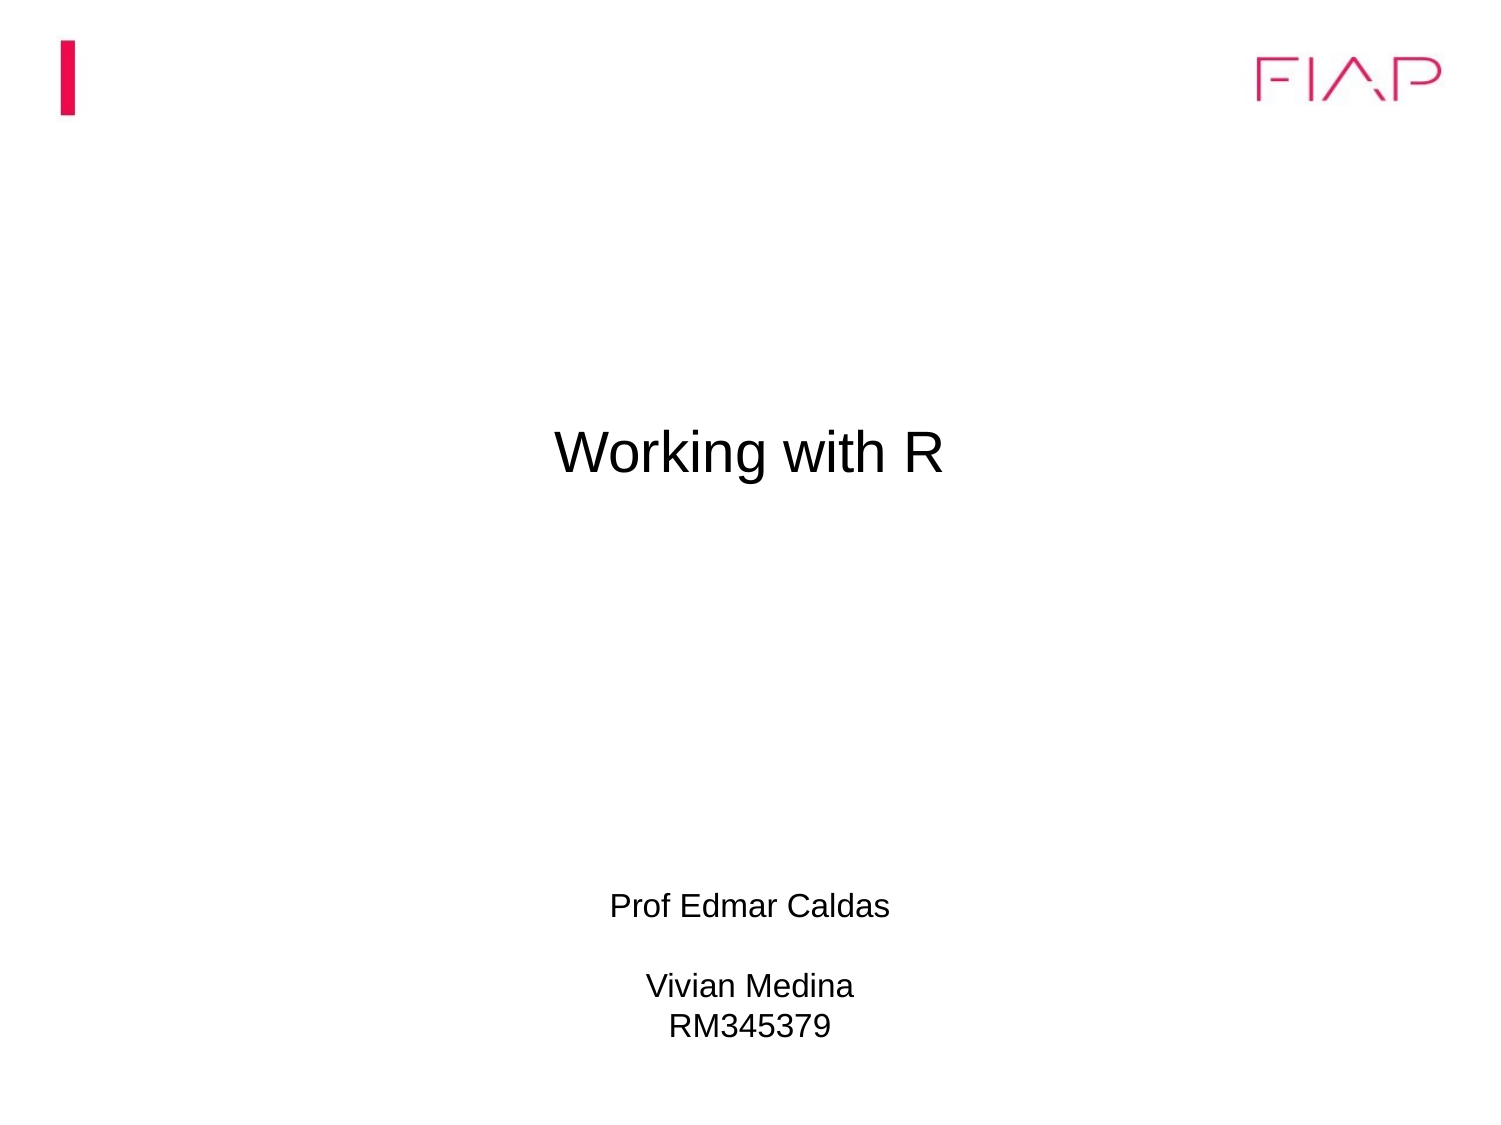

Working with R

Prof Edmar Caldas

Vivian Medina
RM345379